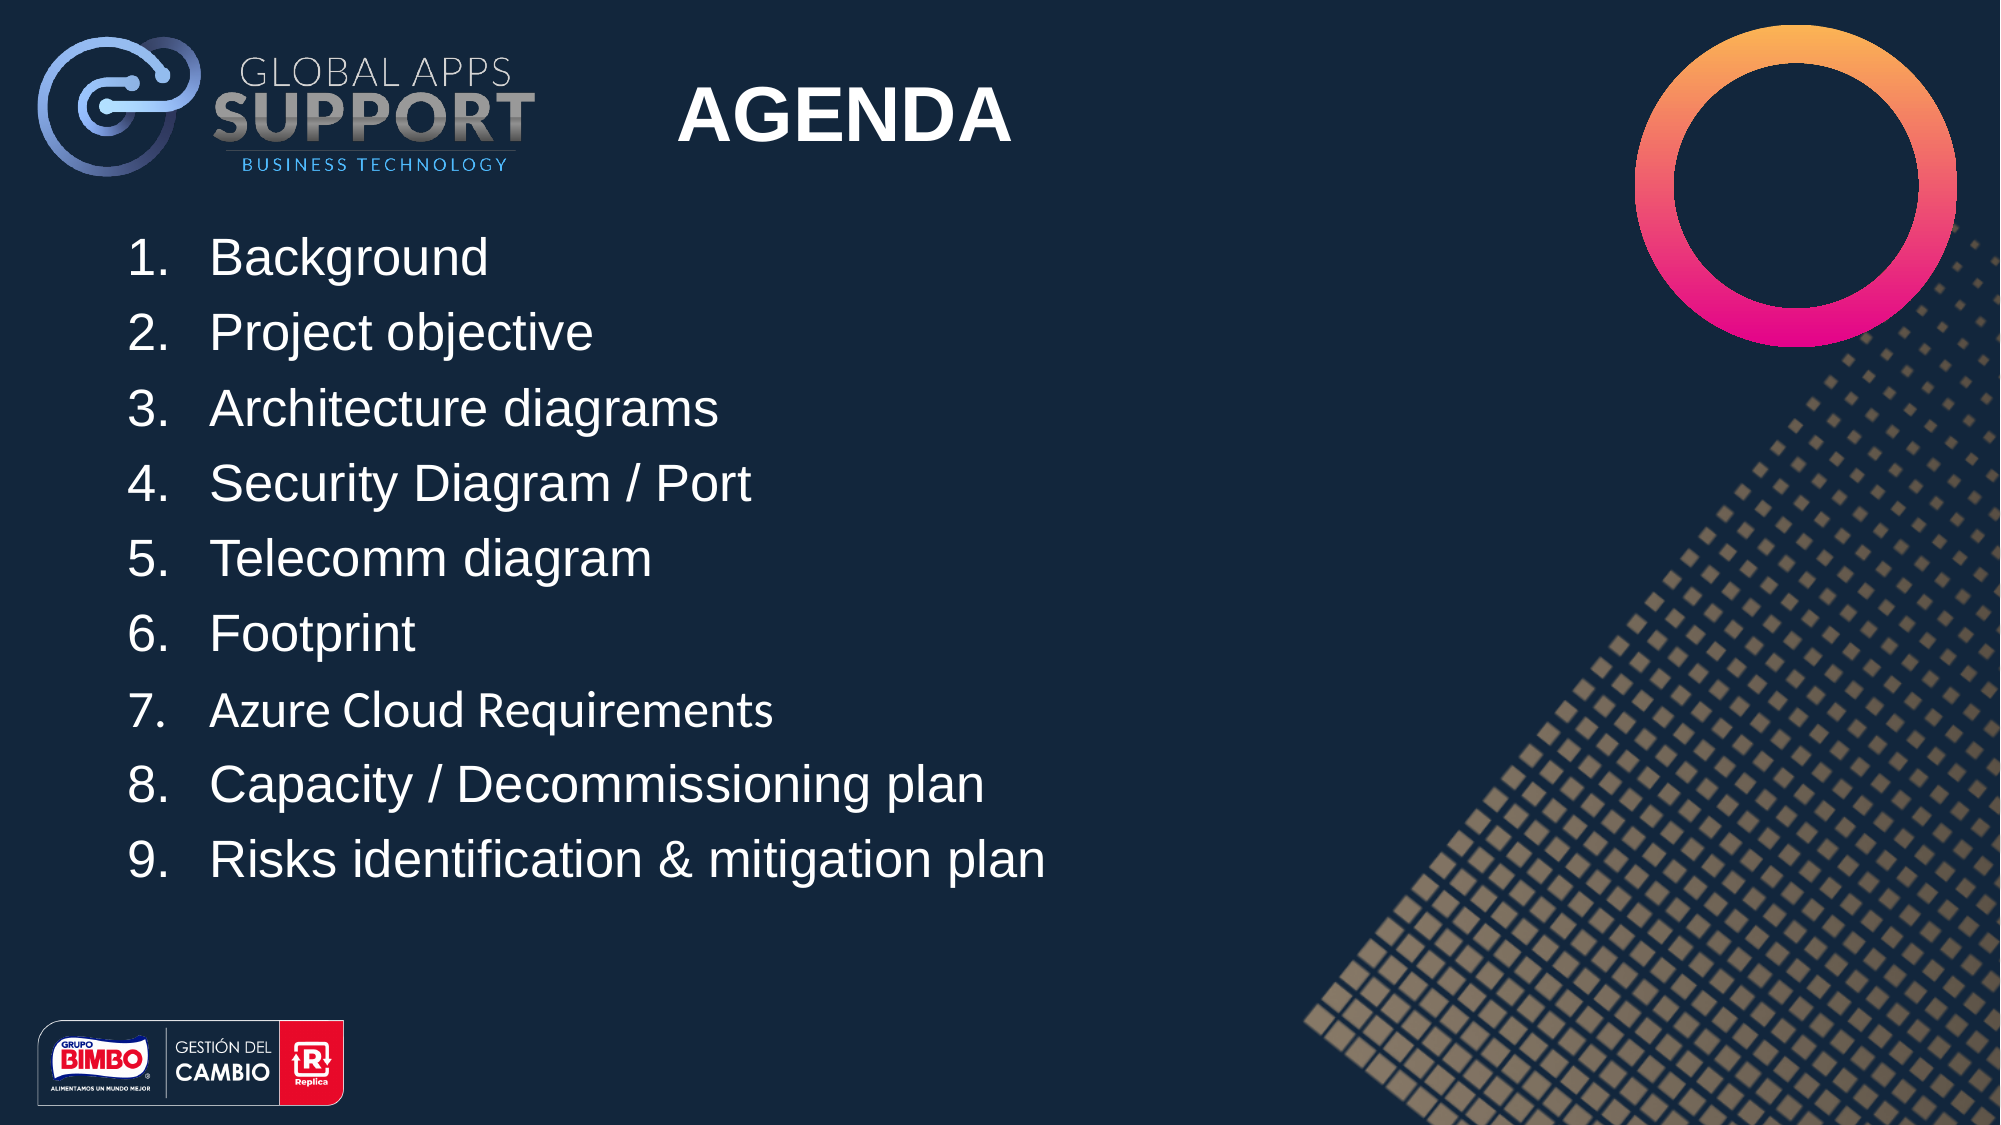

# AGENDA
Background
Project objective
Architecture diagrams
Security Diagram / Port
Telecomm diagram
Footprint
Azure Cloud Requirements
Capacity / Decommissioning plan
Risks identification & mitigation plan